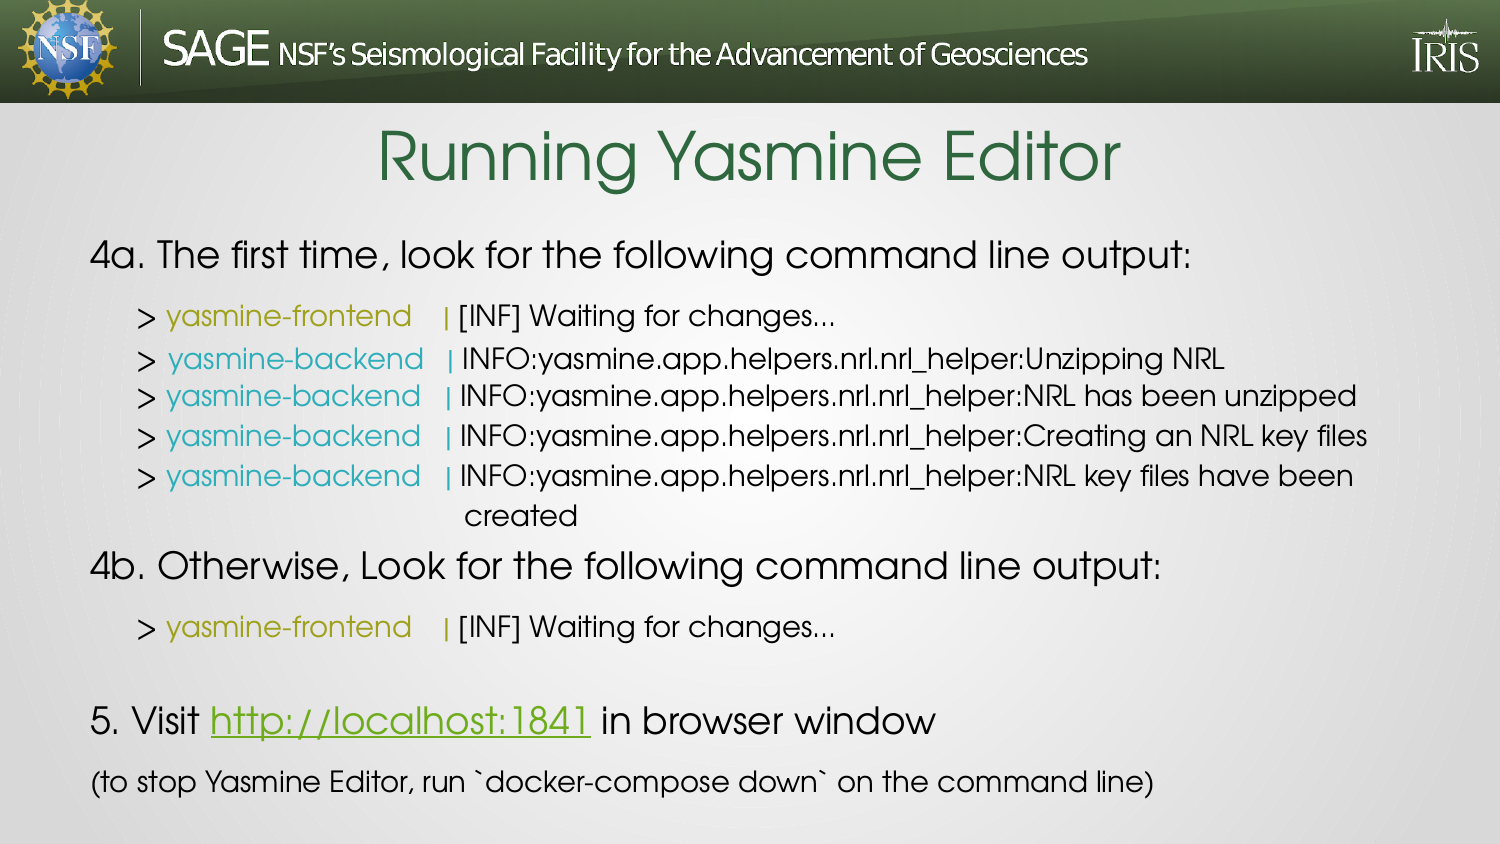

# Running Yasmine Editor
4a. The first time, look for the following command line output:
> yasmine-frontend    | [INF] Waiting for changes...
> yasmine-backend   | INFO:yasmine.app.helpers.nrl.nrl_helper:Unzipping NRL
> yasmine-backend   | INFO:yasmine.app.helpers.nrl.nrl_helper:NRL has been unzipped
> yasmine-backend   | INFO:yasmine.app.helpers.nrl.nrl_helper:Creating an NRL key files
> yasmine-backend   | INFO:yasmine.app.helpers.nrl.nrl_helper:NRL key files have been
                                         created
4b. Otherwise, Look for the following command line output:
> yasmine-frontend    | [INF] Waiting for changes...
5. Visit http://localhost:1841 in browser window
(to stop Yasmine Editor, run `docker-compose down` on the command line)